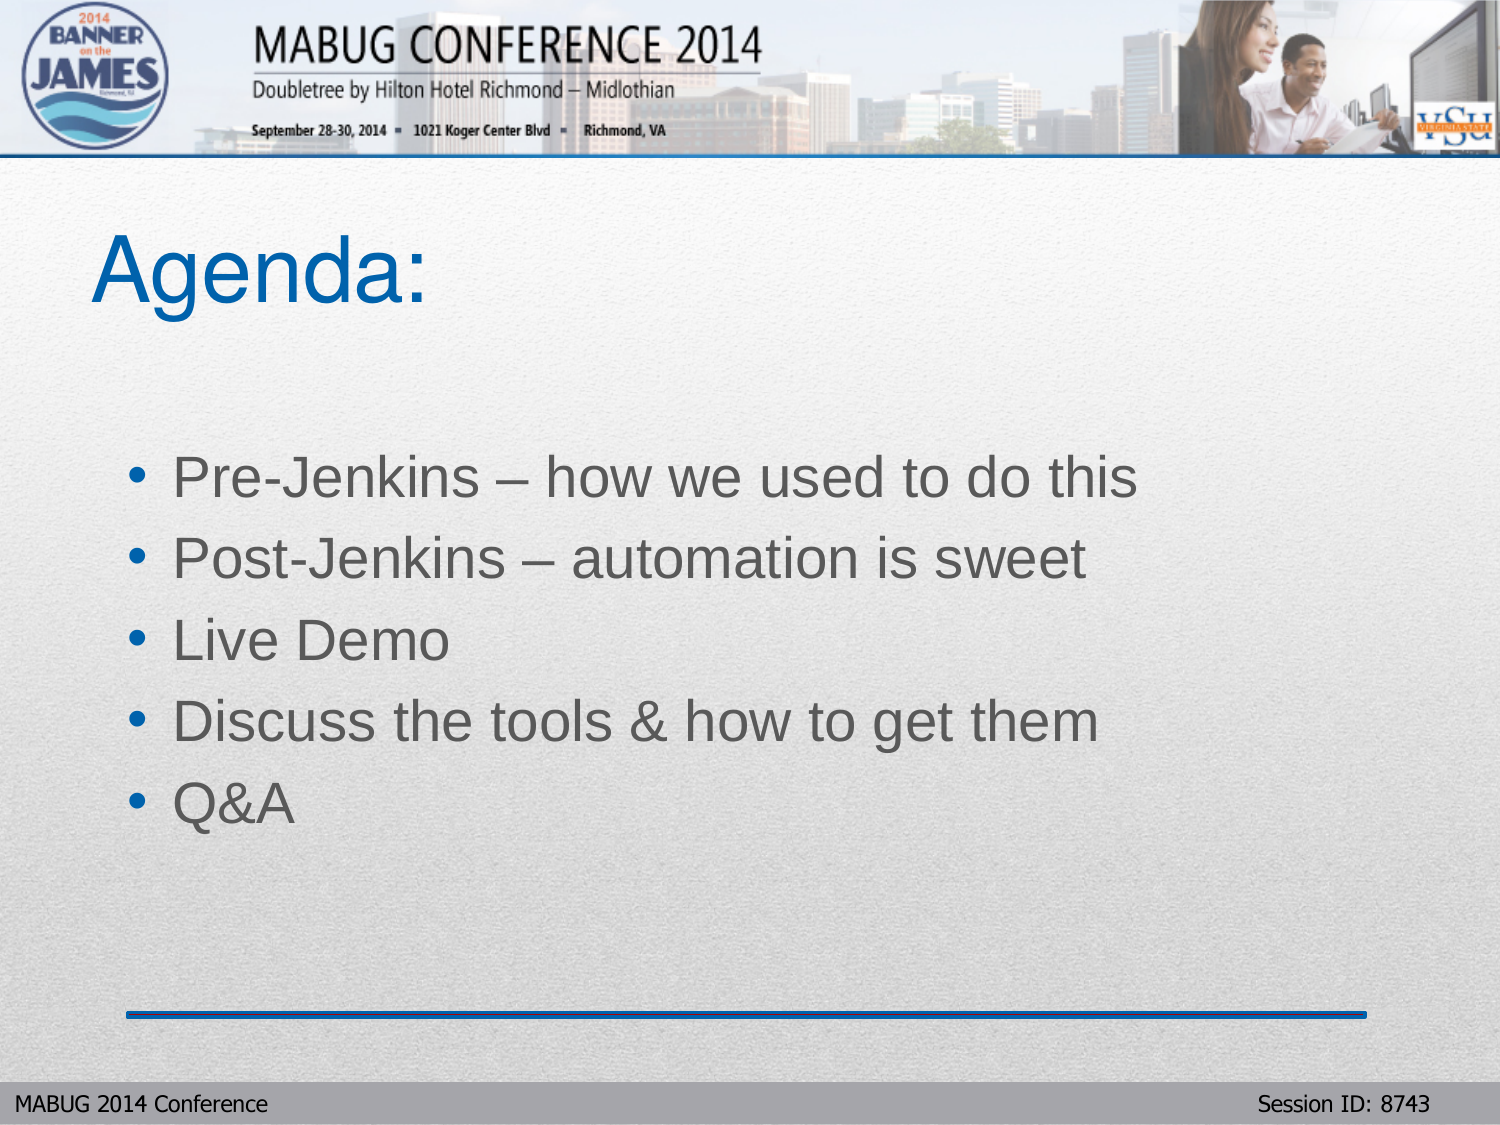

# Agenda:

Pre-Jenkins – how we used to do this
Post-Jenkins – automation is sweet
Live Demo
Discuss the tools & how to get them
Q&A